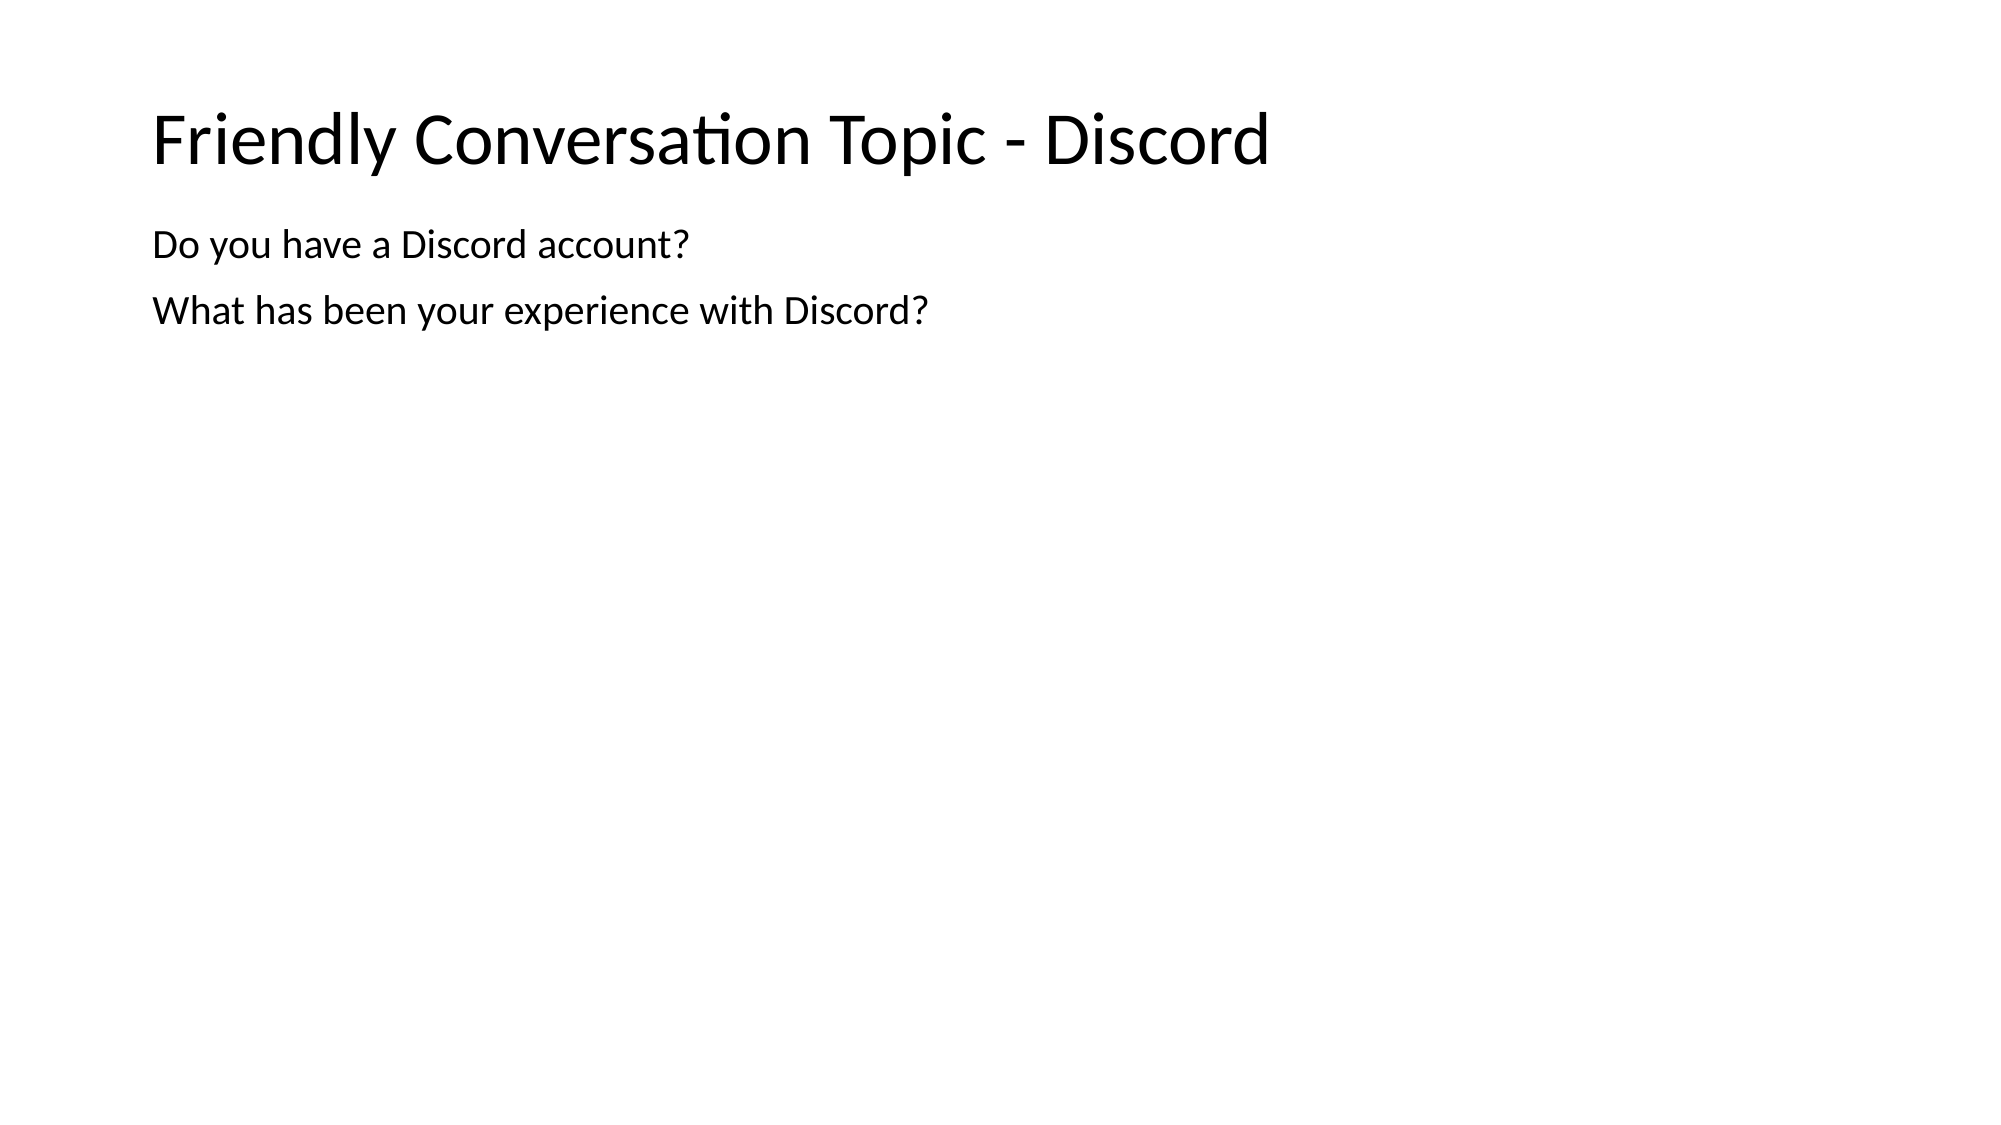

# Friendly Conversation Topic - Discord
Do you have a Discord account?
What has been your experience with Discord?